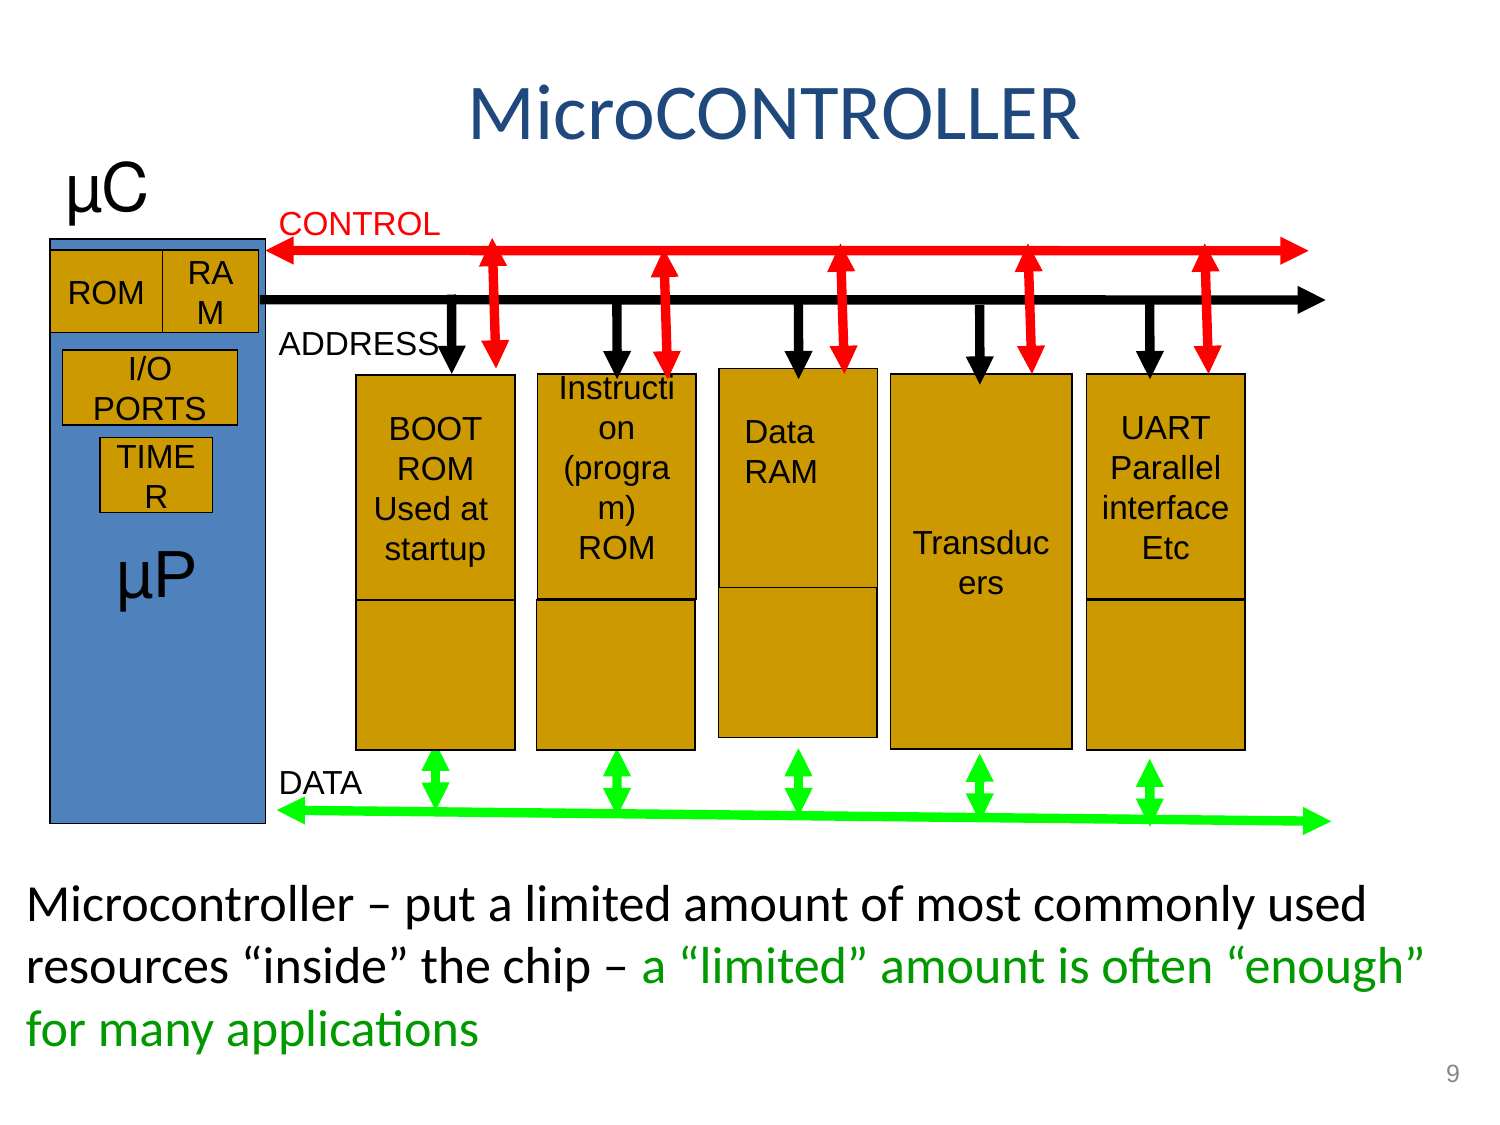

MicroCONTROLLER
µC
CONTROL

ADDRESS

DATA

µP
ROM
RAM
I/O PORTS

Instruction
(program)
ROM

Transducers

UART
Parallel
interface
Etc

BOOT
ROM
Used at
startup

Data
RAM
TIMER

Microcontroller – put a limited amount of most commonly used resources “inside” the chip – a “limited” amount is often “enough” for many applications
9